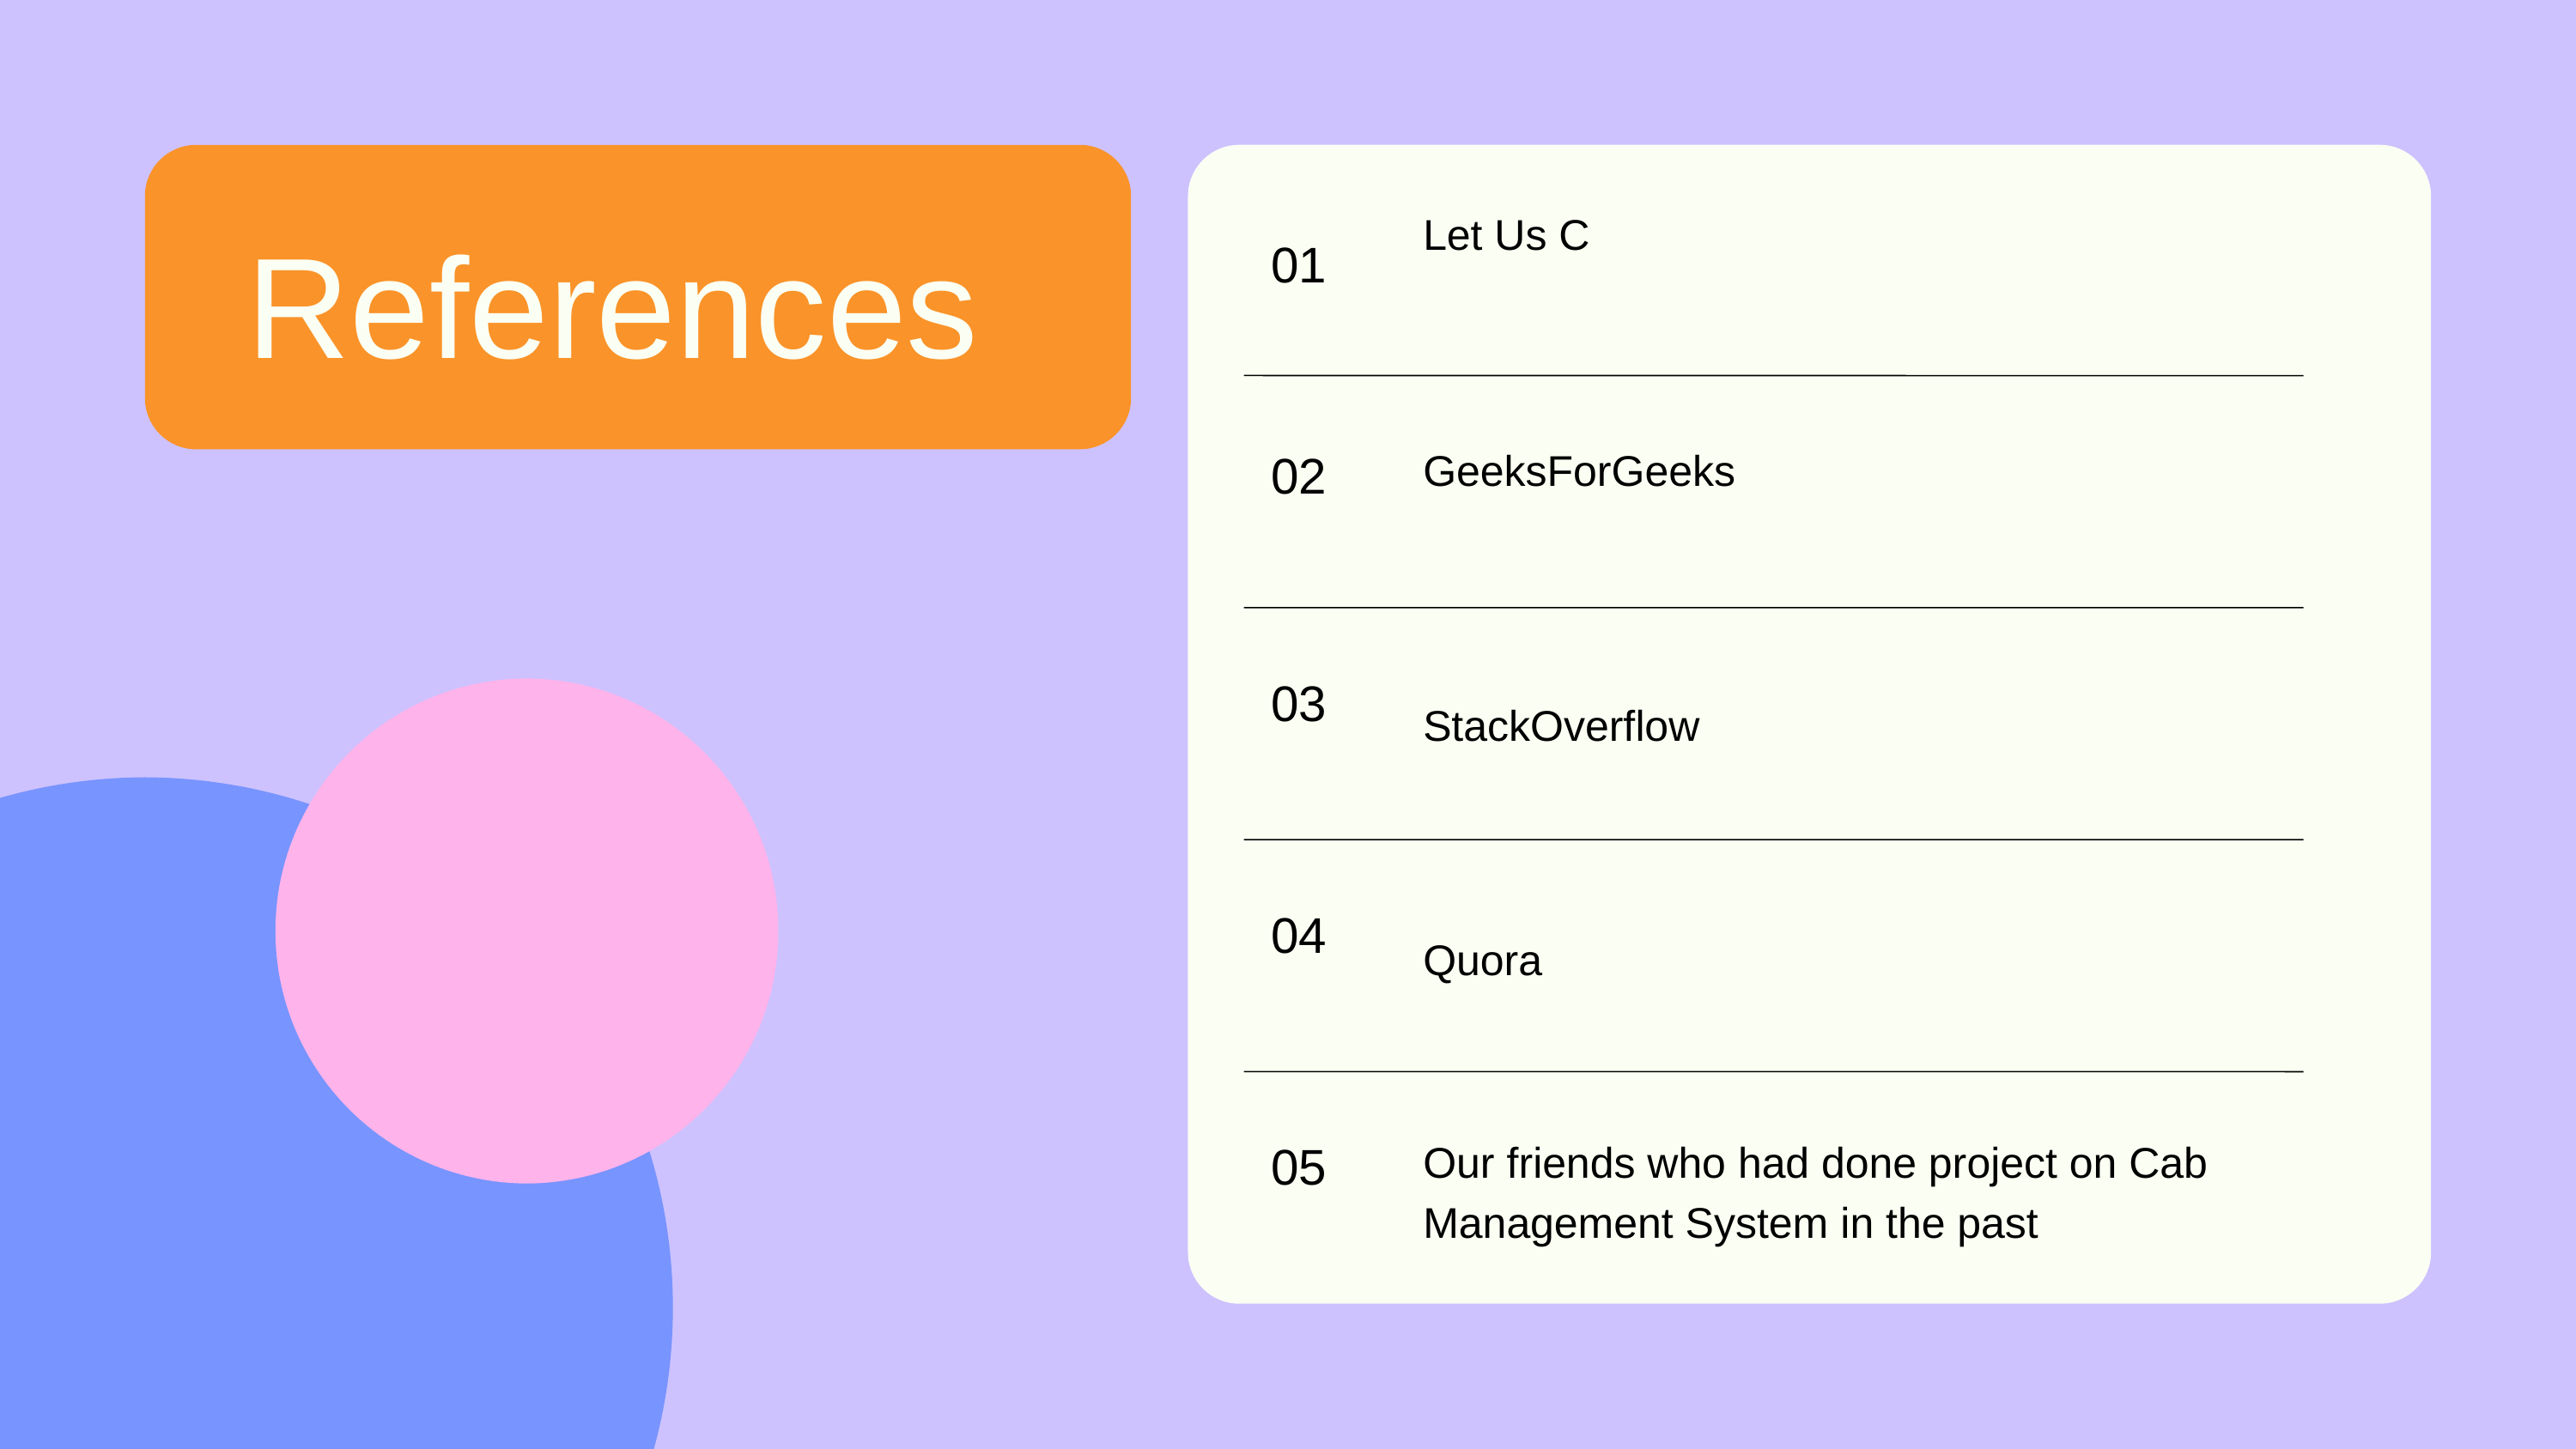

References

Let Us C

01

02
GeeksForGeeks

03

StackOverflow

04
Quora

05
Our friends who had done project on Cab Management System in the past